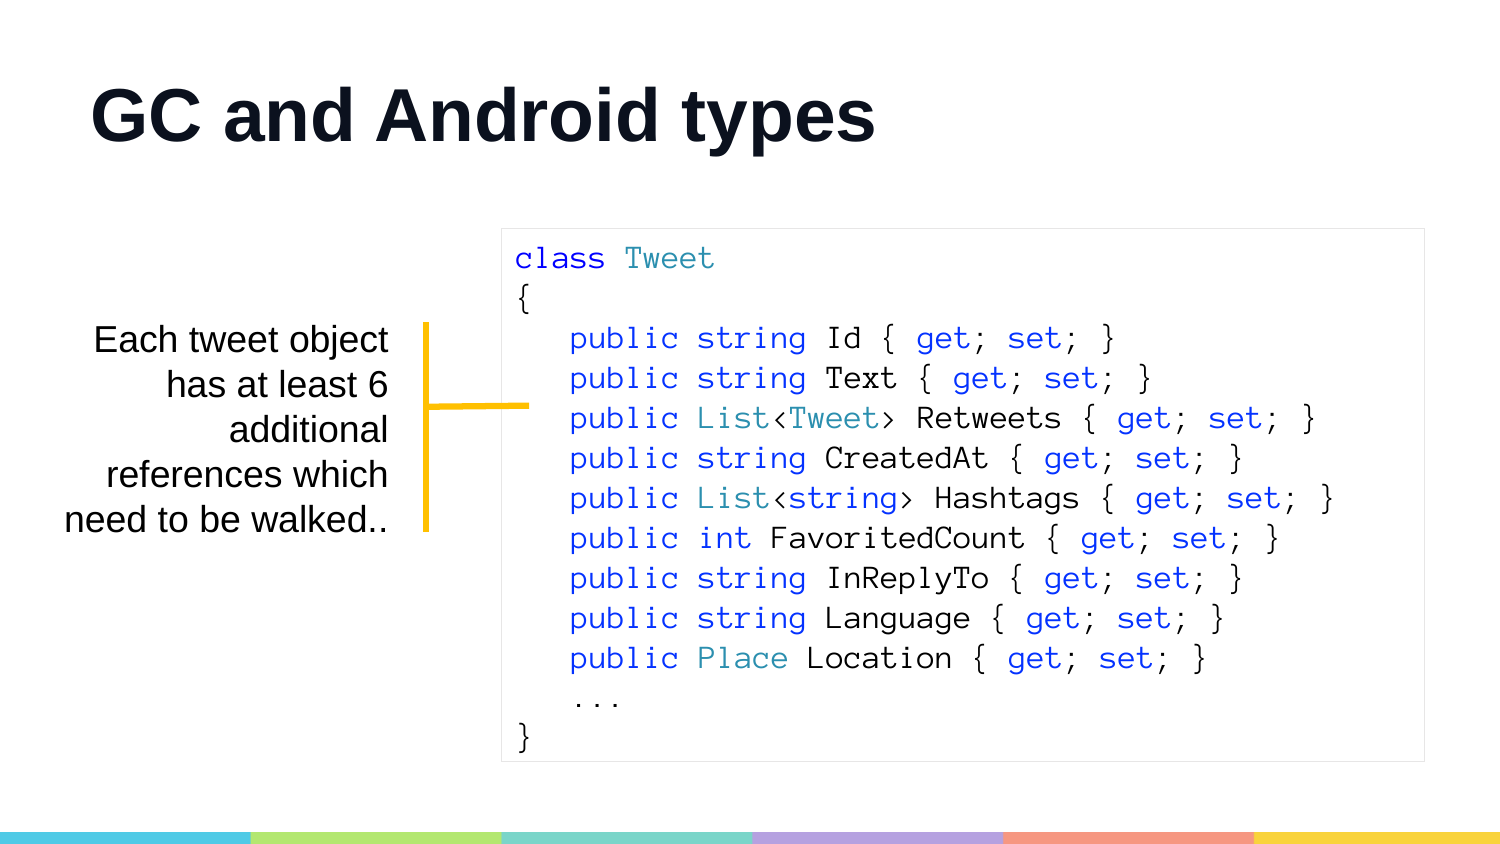

# GC and Android types
class Tweet
{
   public string Id { get; set; }
   public string Text { get; set; }
   public List<Tweet> Retweets { get; set; }
   public string CreatedAt { get; set; }
   public List<string> Hashtags { get; set; }
   public int FavoritedCount { get; set; }
   public string InReplyTo { get; set; }
   public string Language { get; set; }
   public Place Location { get; set; }
   ...
}
Each tweet object has at least 6 additional references which need to be walked..